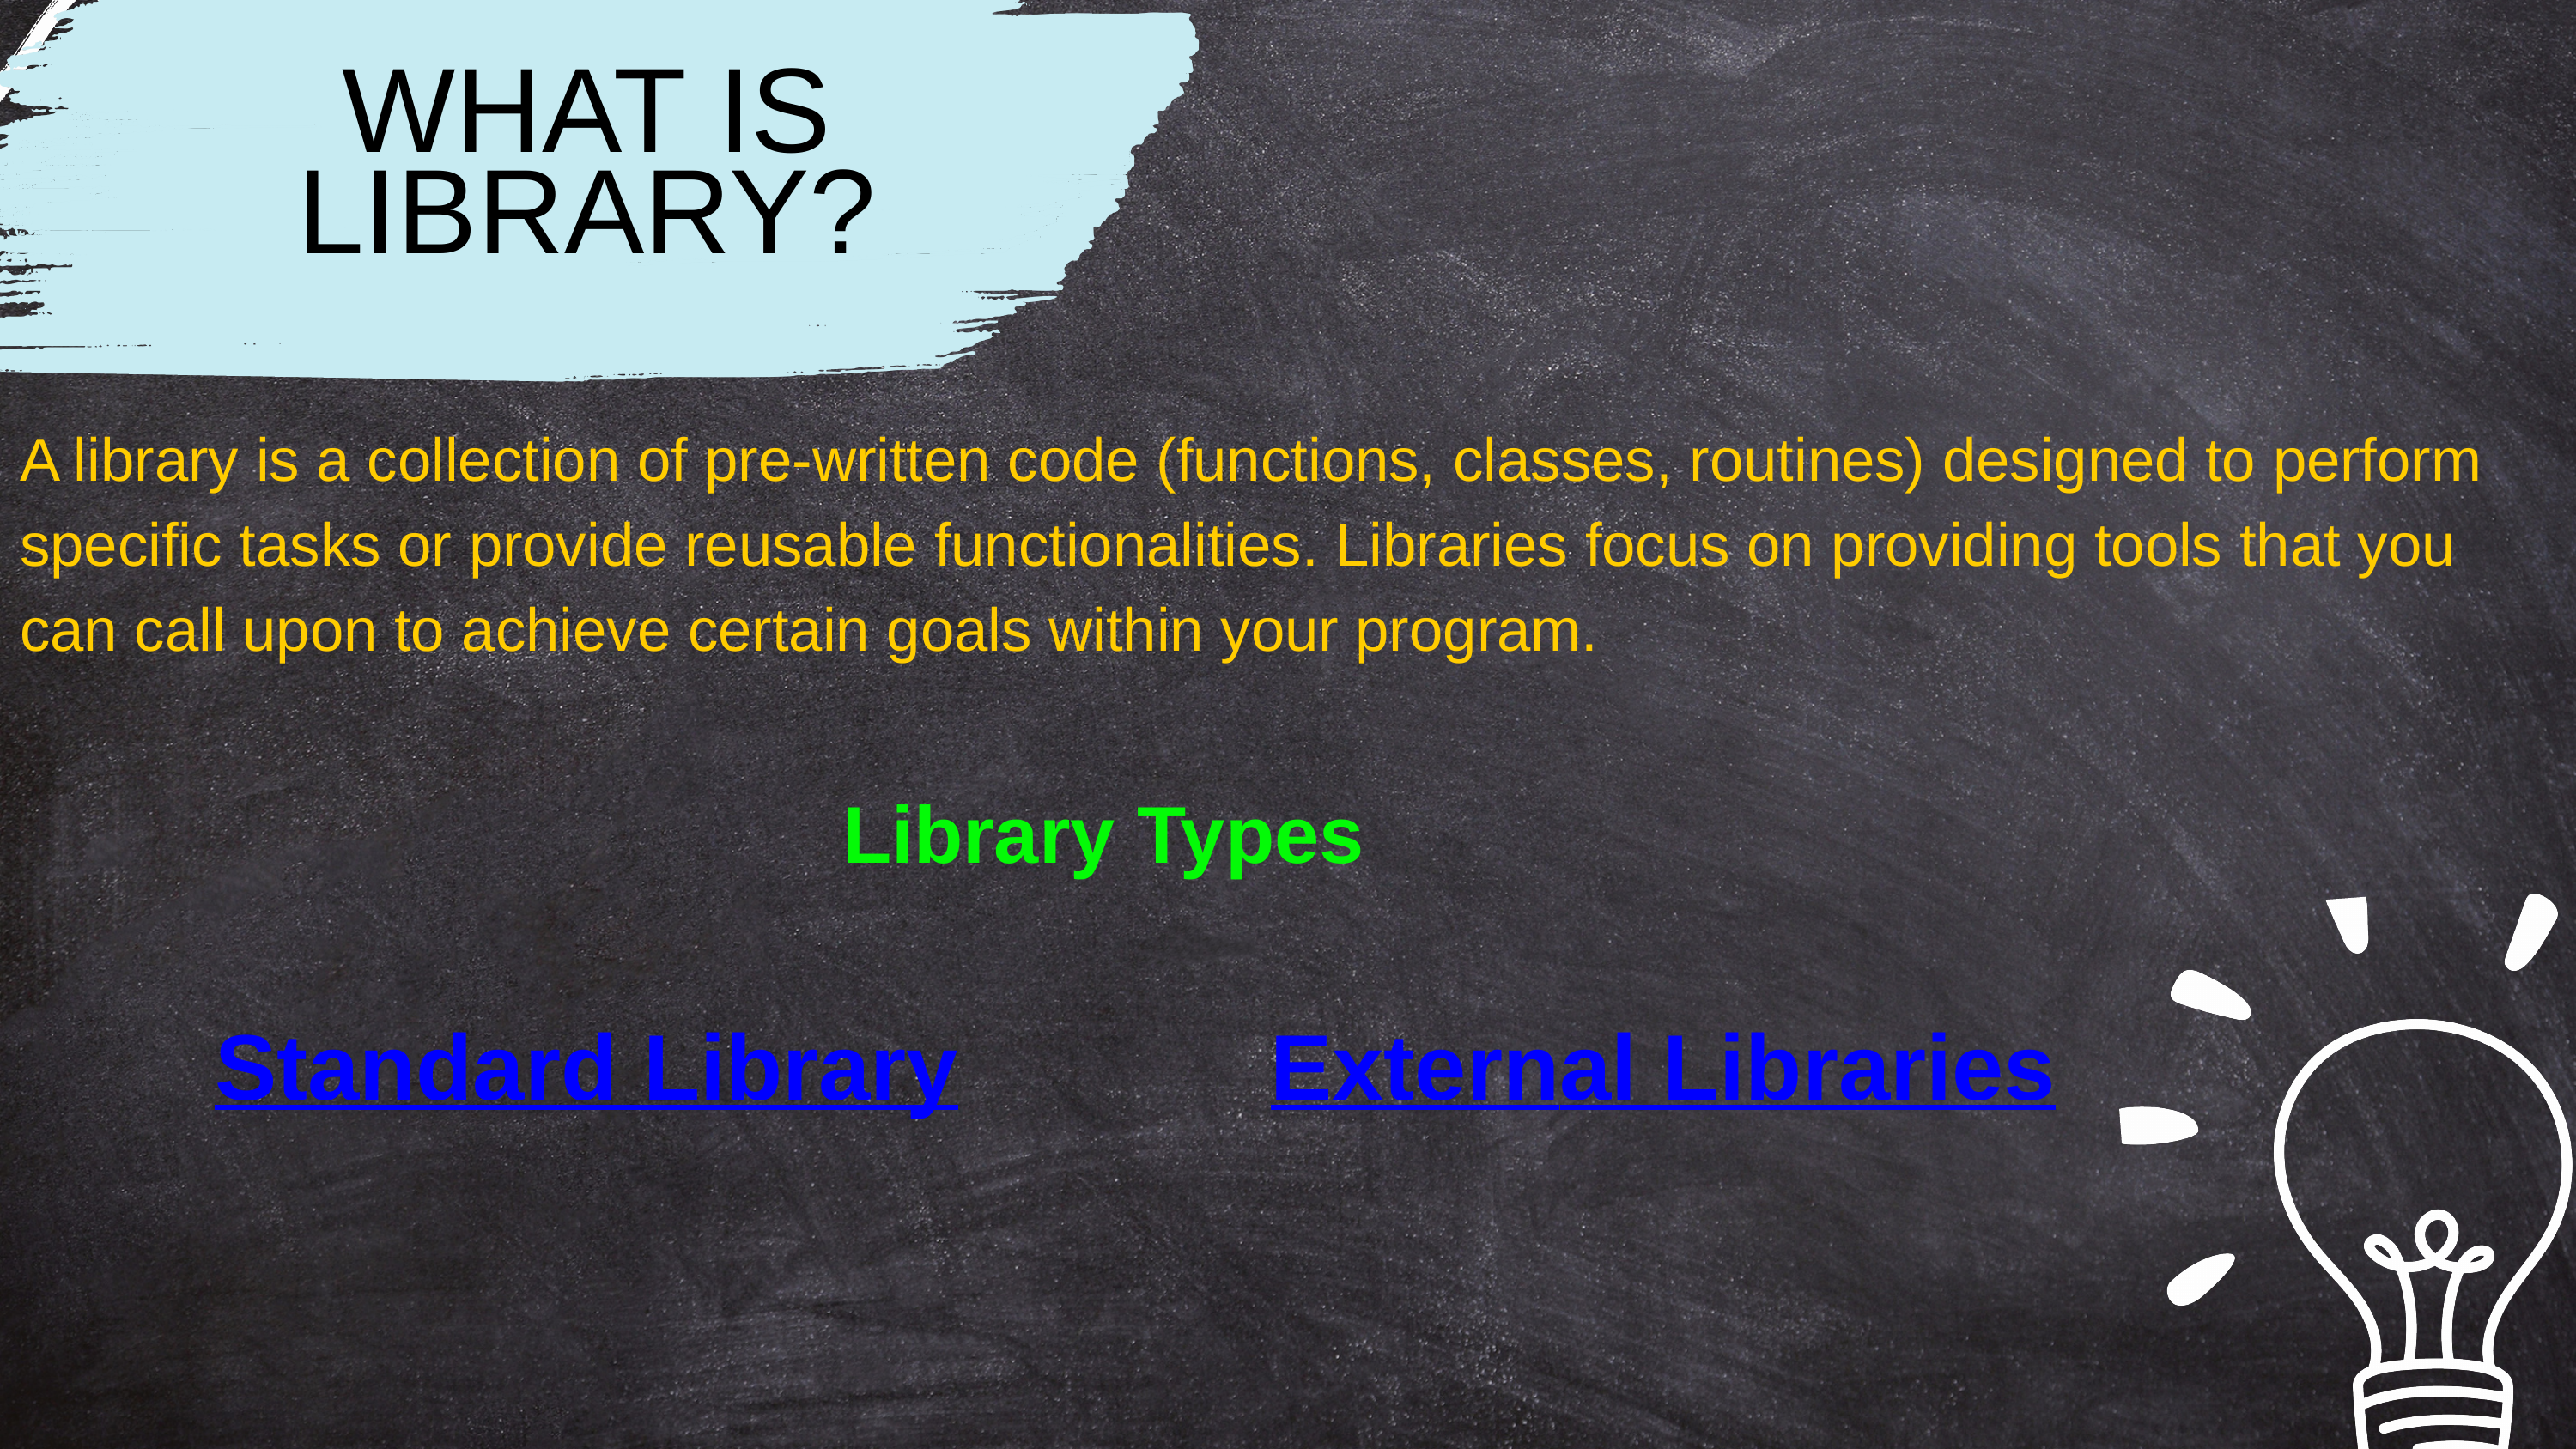

WHAT IS LIBRARY?

A library is a collection of pre-written code (functions, classes, routines) designed to perform specific tasks or provide reusable functionalities. Libraries focus on providing tools that you can call upon to achieve certain goals within your program.
Library Types

Standard Library
External Libraries